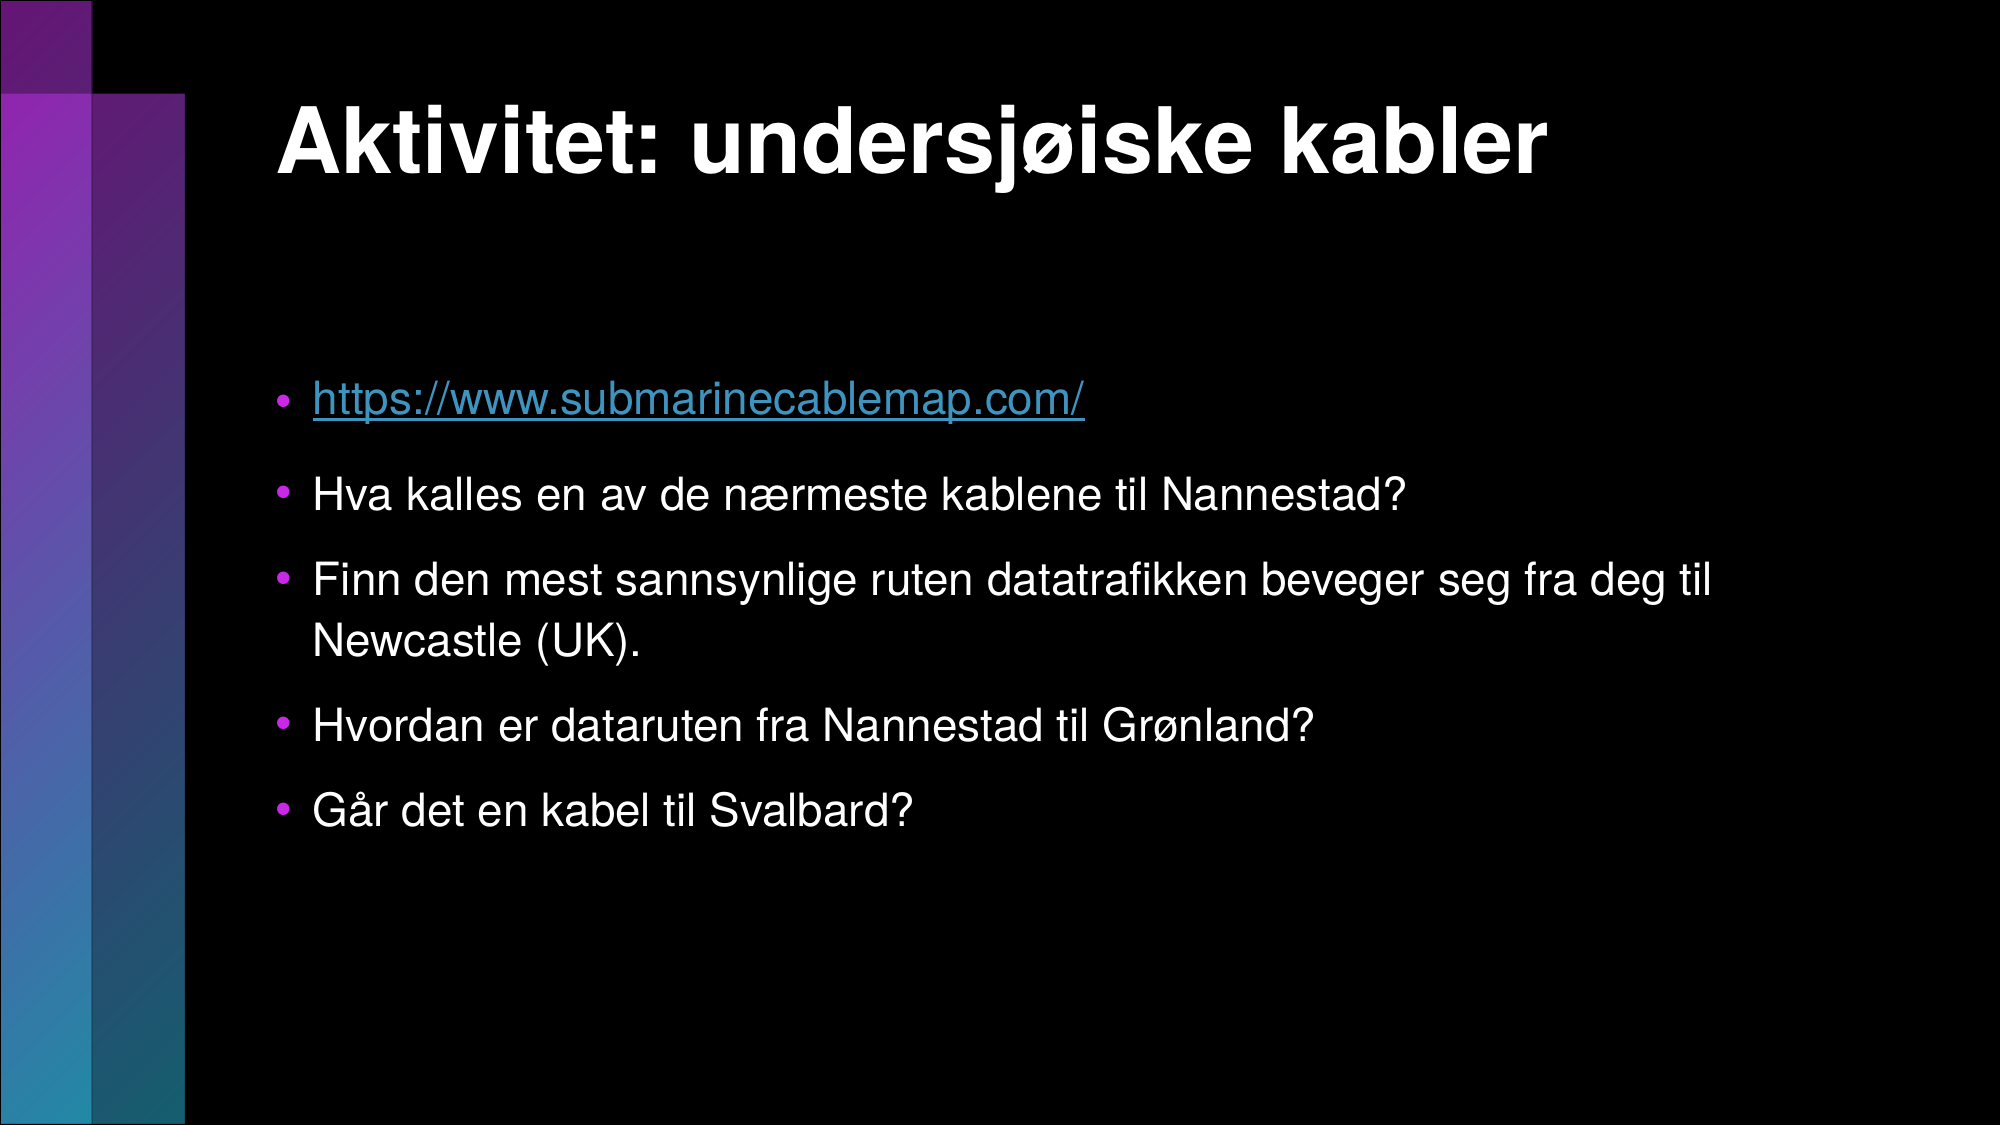

# Aktivitet: undersjøiske kabler
https://www.submarinecablemap.com/
Hva kalles en av de nærmeste kablene til Nannestad?
Finn den mest sannsynlige ruten datatrafikken beveger seg fra deg til Newcastle (UK).
Hvordan er dataruten fra Nannestad til Grønland?
Går det en kabel til Svalbard?